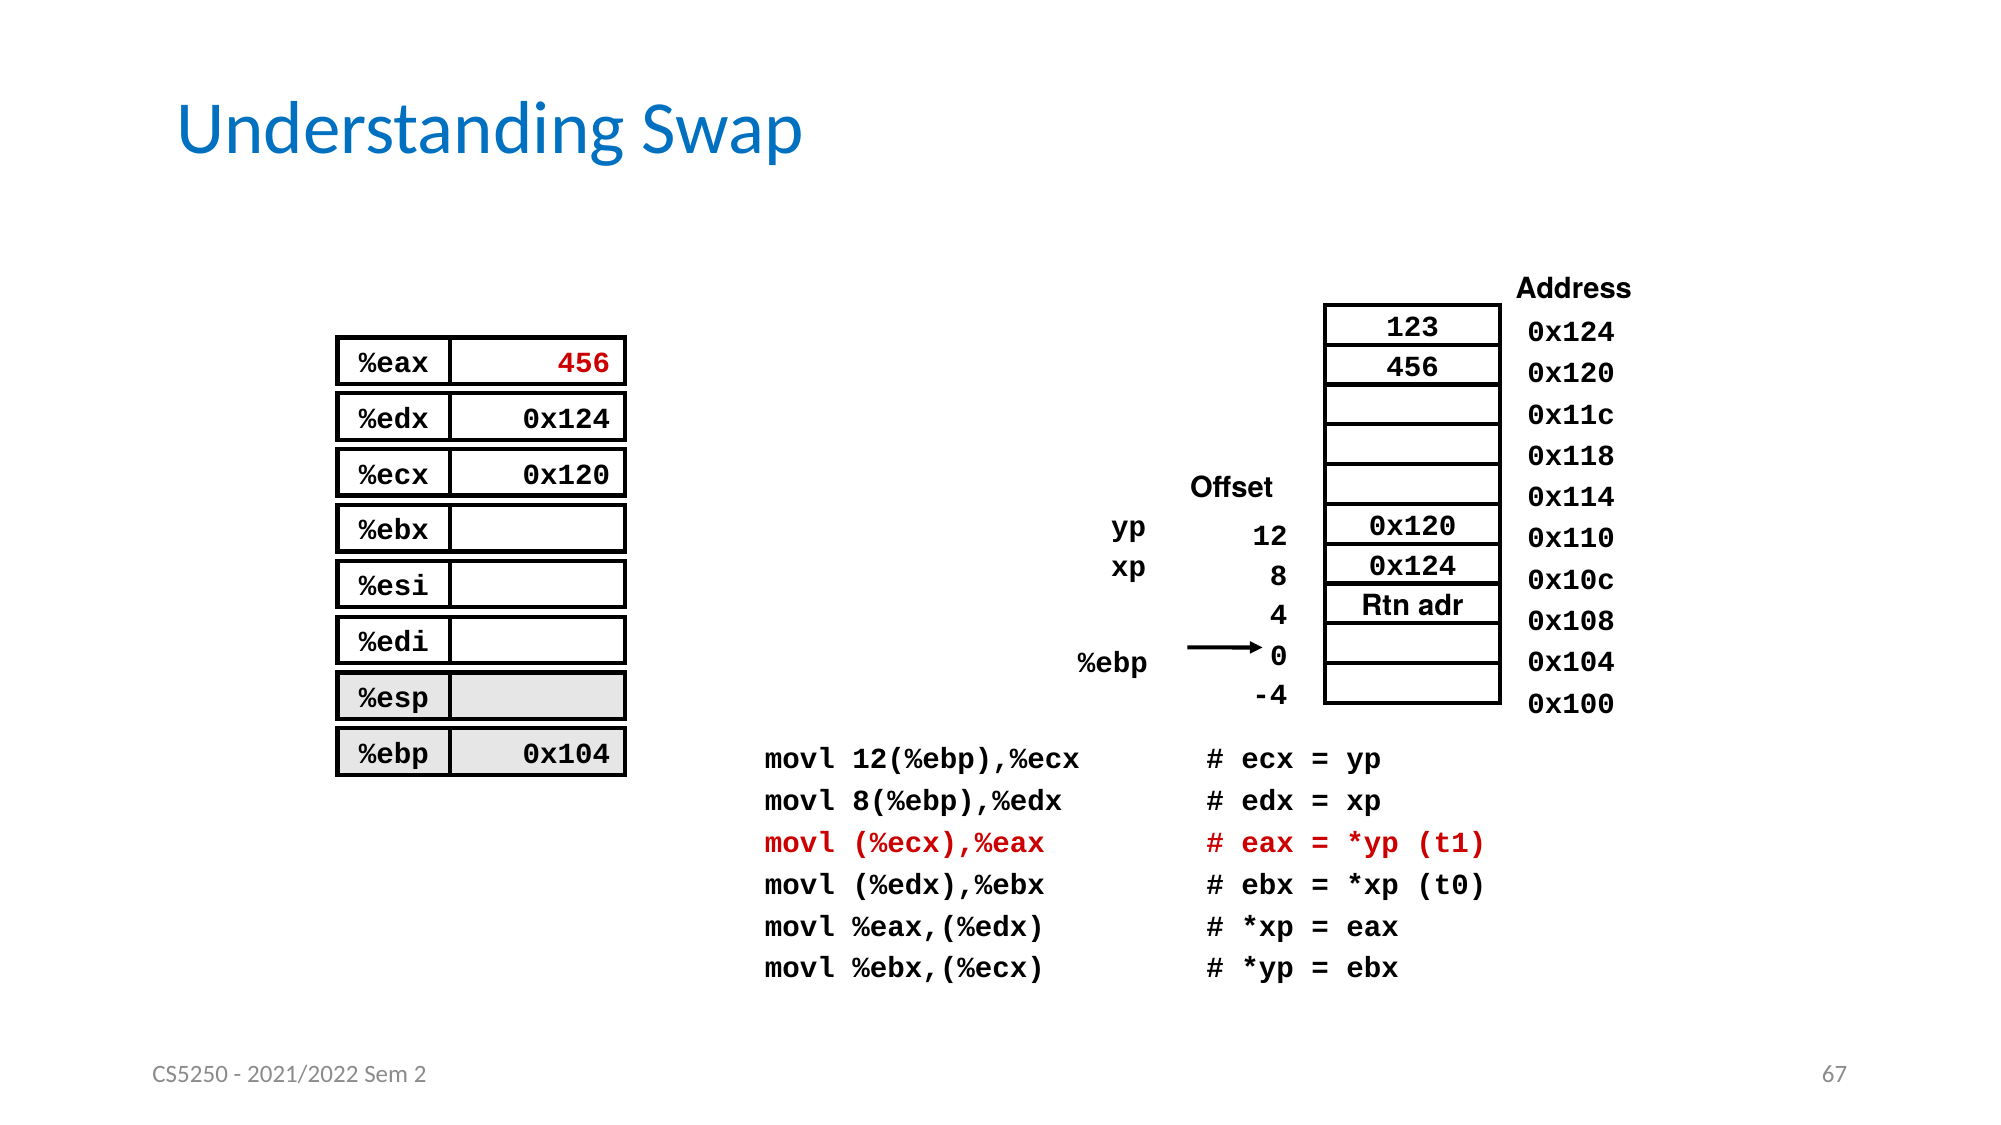

# Understanding Swap
Address
123
0x124
456
0x120

0x11c

0x118
Offset

0x114
0x120
yp
12
0x110
xp
0x124
 8
0x10c
Rtn adr
 4
0x108

 0
0x104
%ebp

-4
0x100
%eax
%edx
%ecx
%ebx
%esi
%edi
%esp
%ebp
456
0x124
0x120

0x104
	movl 12(%ebp),%ecx	# ecx = yp
	movl 8(%ebp),%edx	# edx = xp
	movl (%ecx),%eax	# eax = *yp (t1)
	movl (%edx),%ebx	# ebx = *xp (t0)
	movl %eax,(%edx)	# *xp = eax
	movl %ebx,(%ecx)	# *yp = ebx
CS5250 - 2021/2022 Sem 2
67